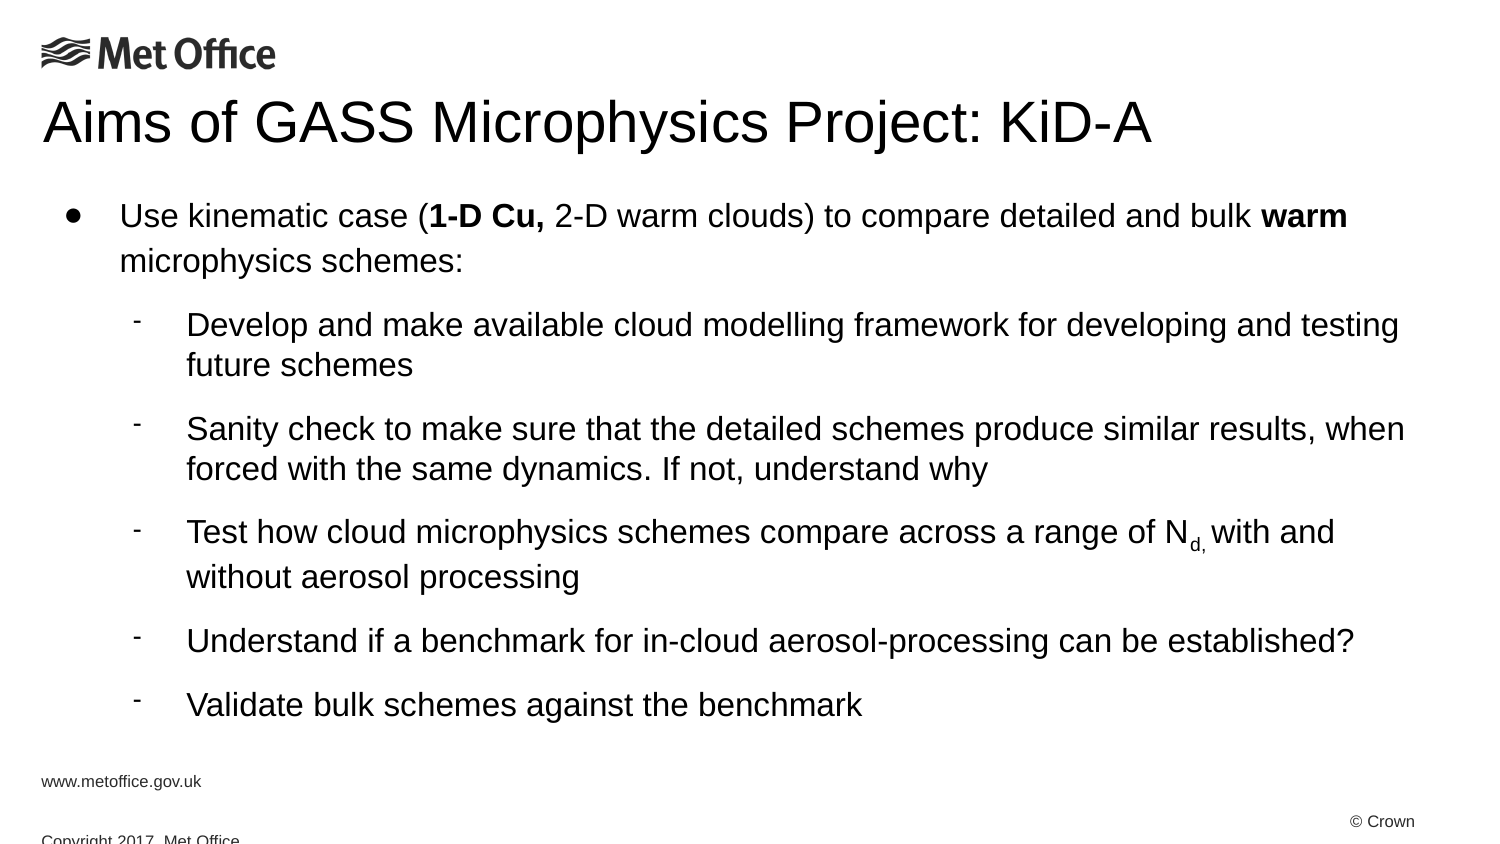

Aims of GASS Microphysics Project: KiD-A
Use kinematic case (1-D Cu, 2-D warm clouds) to compare detailed and bulk warm microphysics schemes:
Develop and make available cloud modelling framework for developing and testing future schemes
Sanity check to make sure that the detailed schemes produce similar results, when forced with the same dynamics. If not, understand why
Test how cloud microphysics schemes compare across a range of Nd, with and without aerosol processing
Understand if a benchmark for in-cloud aerosol-processing can be established?
Validate bulk schemes against the benchmark

www.metoffice.gov.uk																									                       © Crown Copyright 2017, Met Office